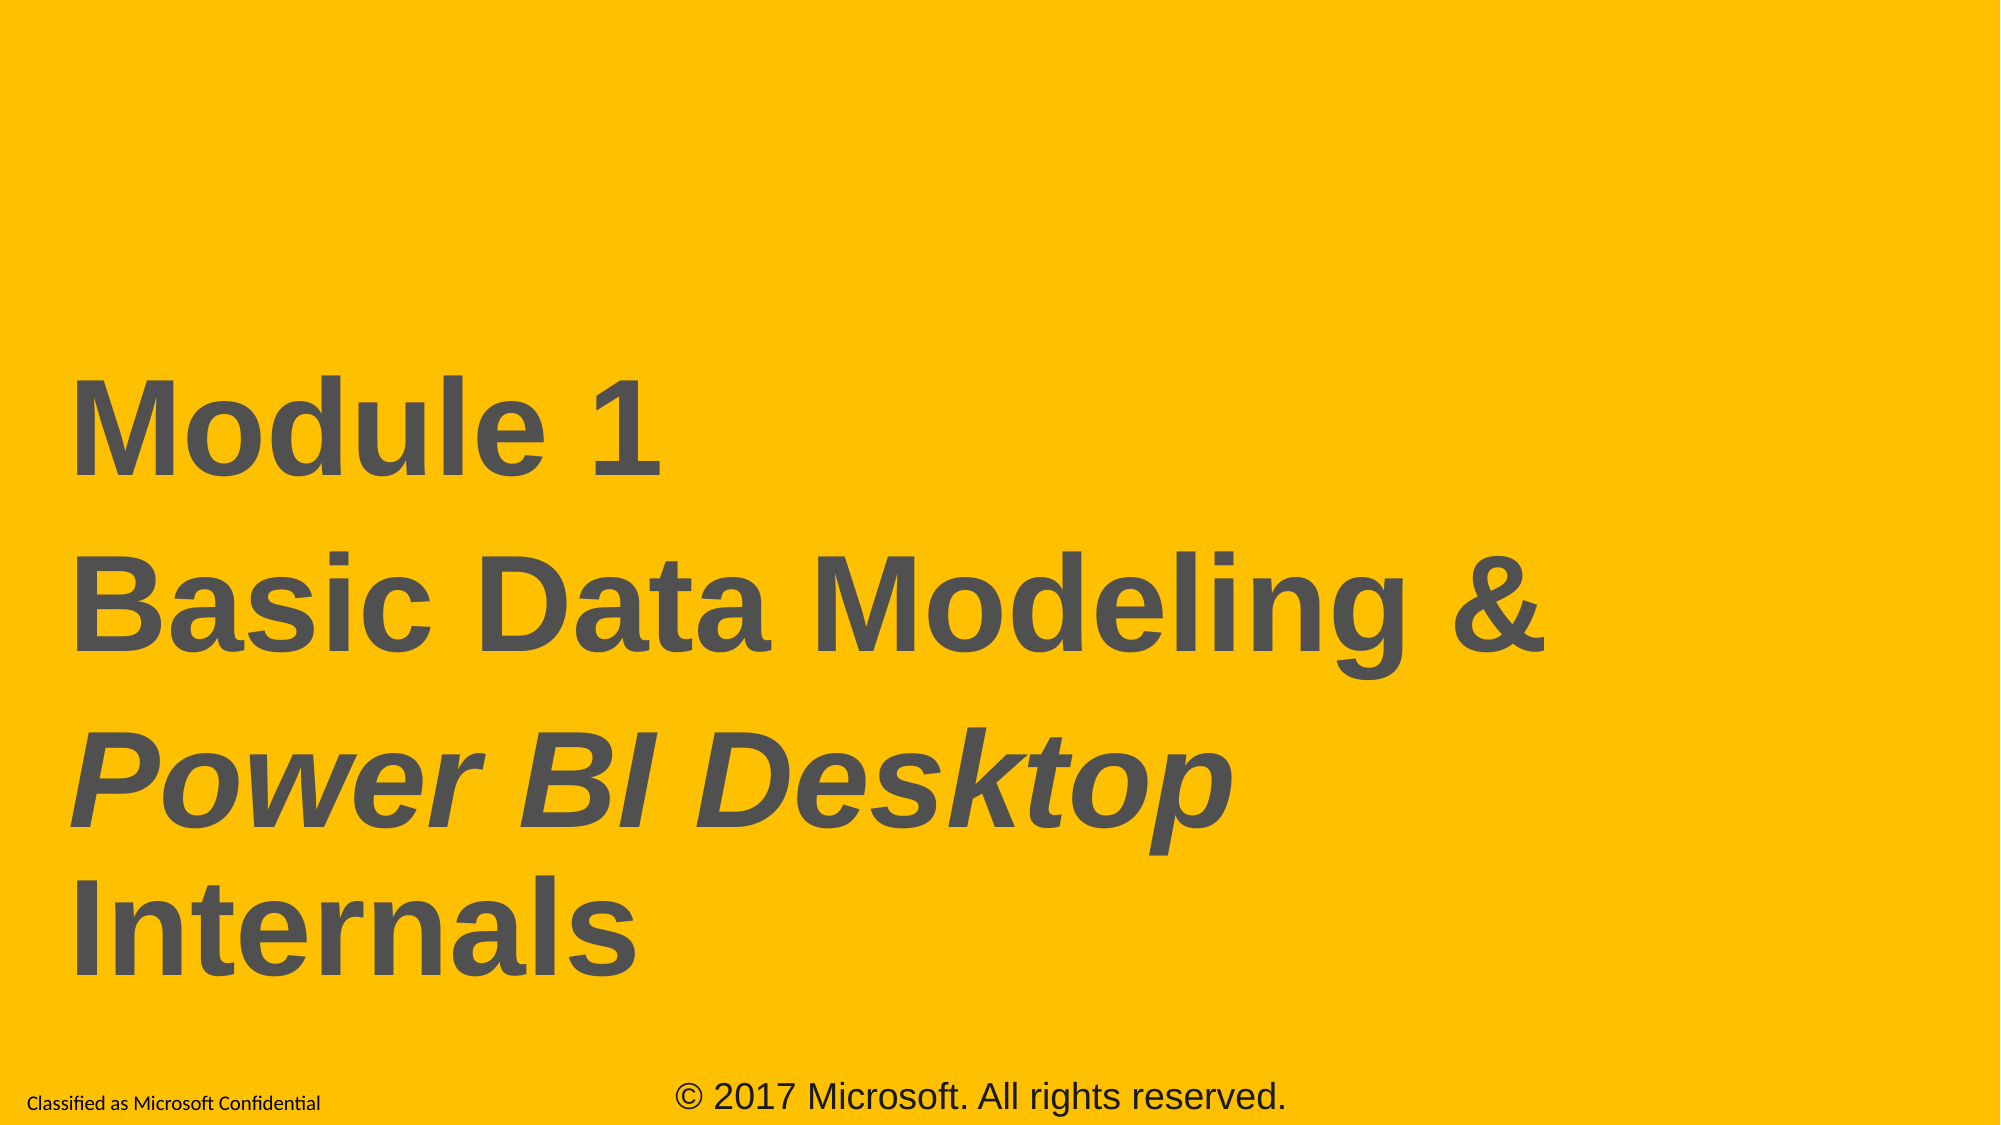

Module 1
Basic Data Modeling &
Power BI Desktop Internals